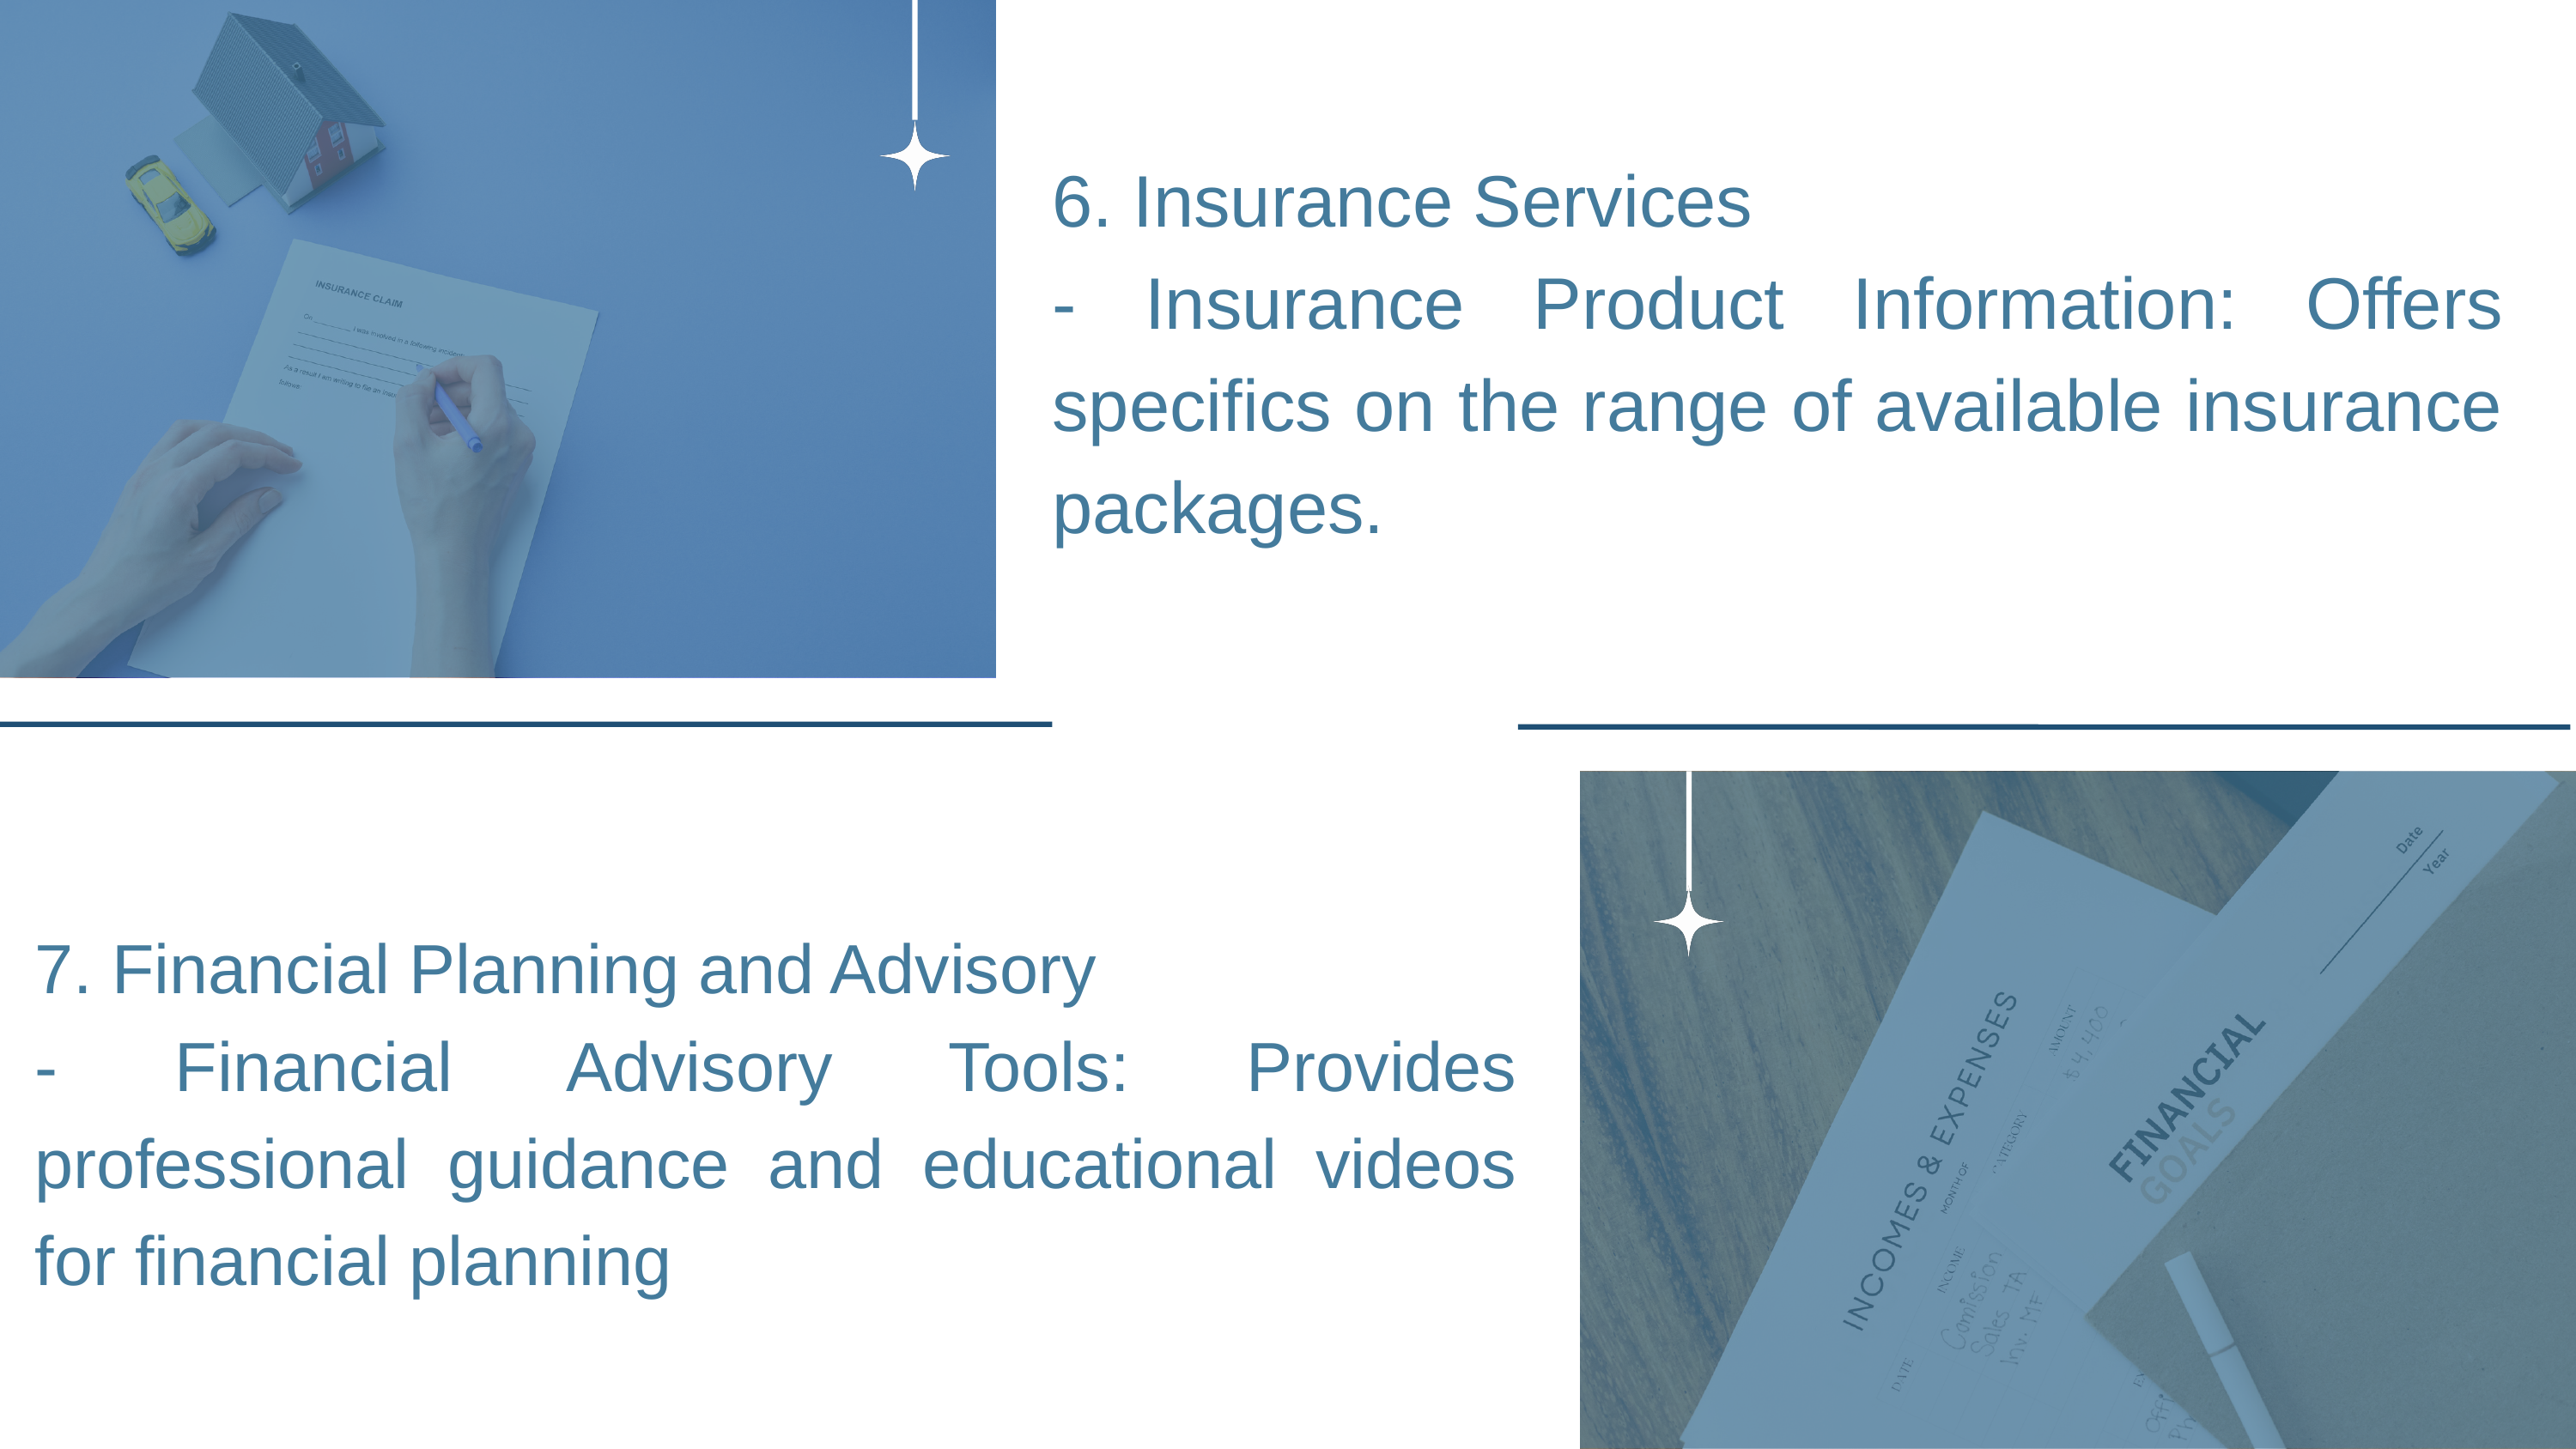

6. Insurance Services
- Insurance Product Information: Offers specifics on the range of available insurance packages.

7. Financial Planning and Advisory
- Financial Advisory Tools: Provides professional guidance and educational videos for financial planning